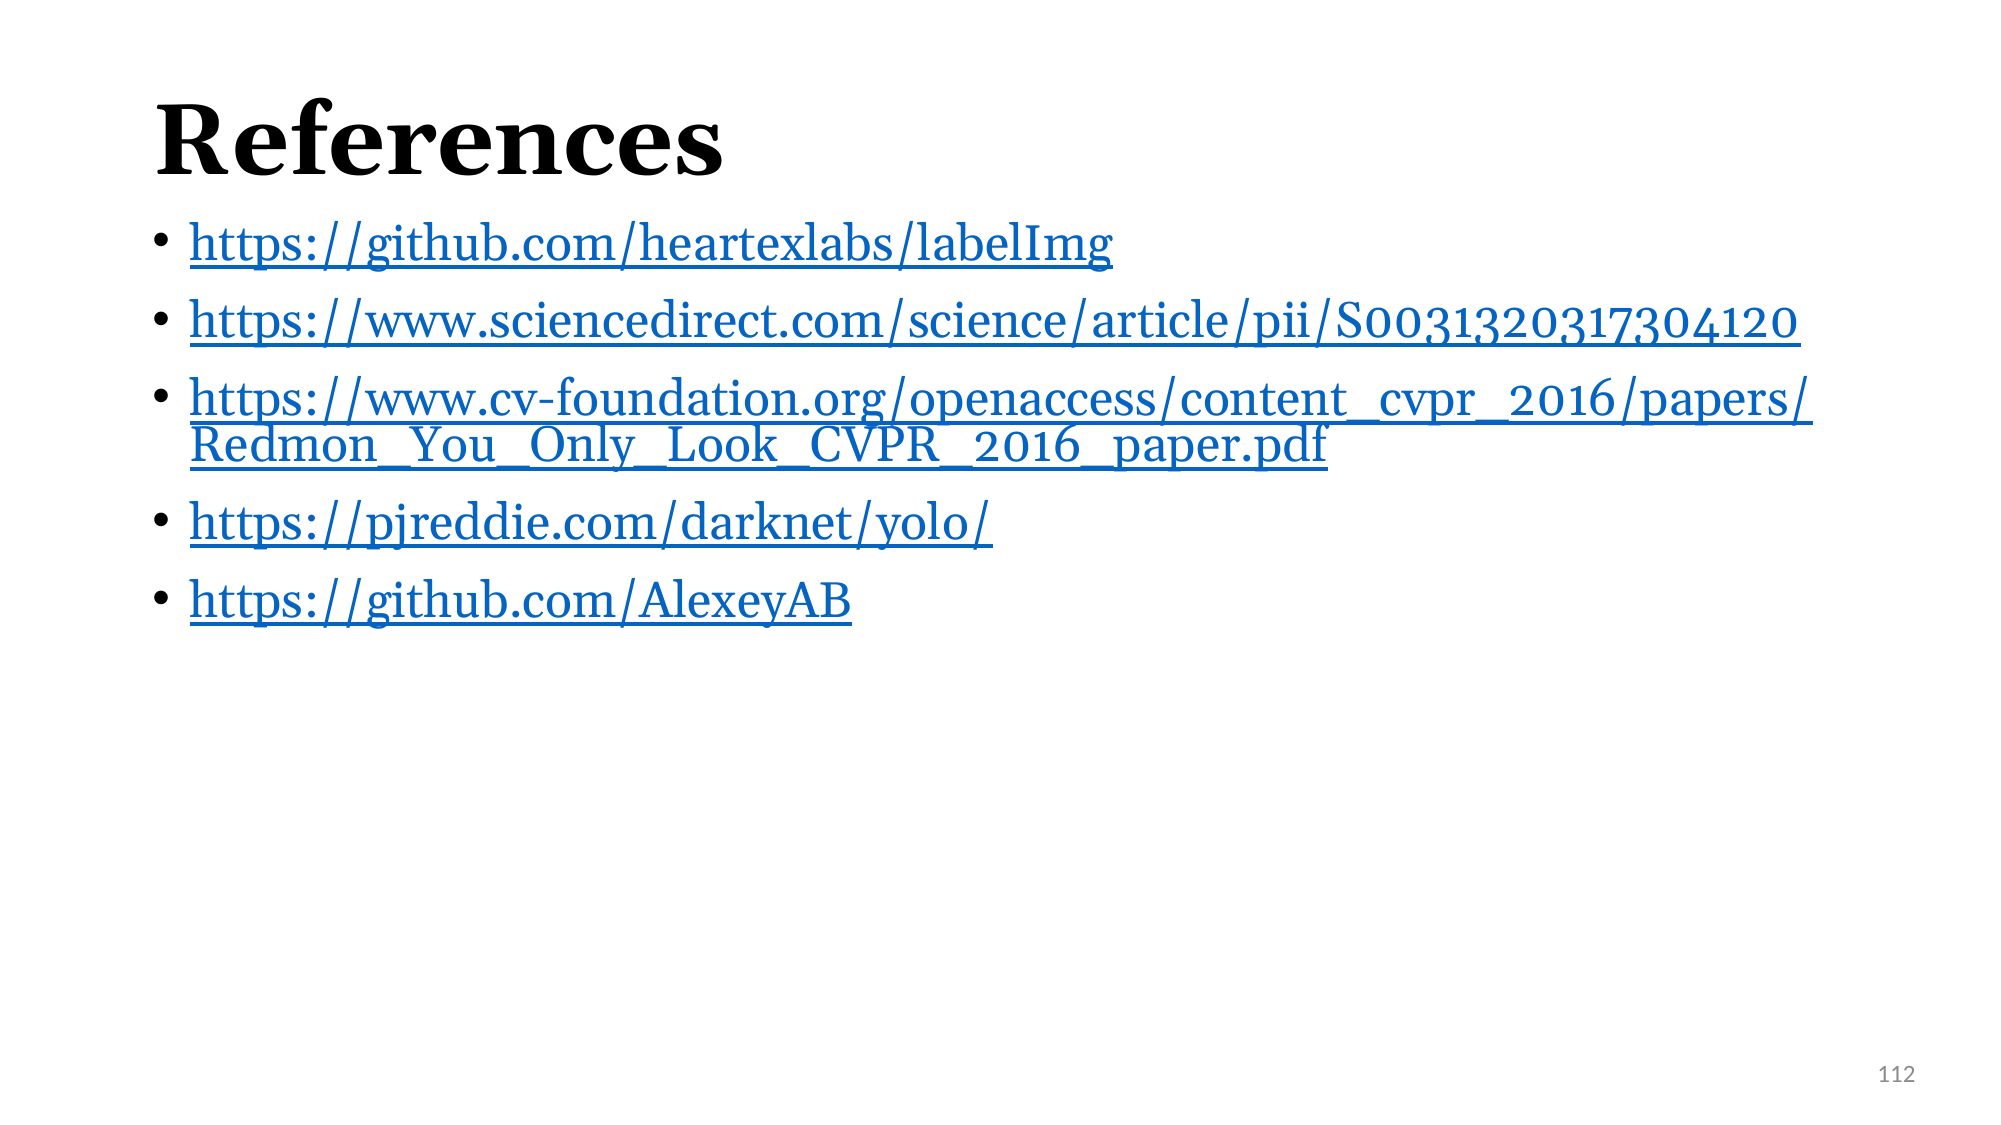

# References
https://github.com/heartexlabs/labelImg
https://www.sciencedirect.com/science/article/pii/S0031320317304120
https://www.cv-foundation.org/openaccess/content_cvpr_2016/papers/Redmon_You_Only_Look_CVPR_2016_paper.pdf
https://pjreddie.com/darknet/yolo/
https://github.com/AlexeyAB

112